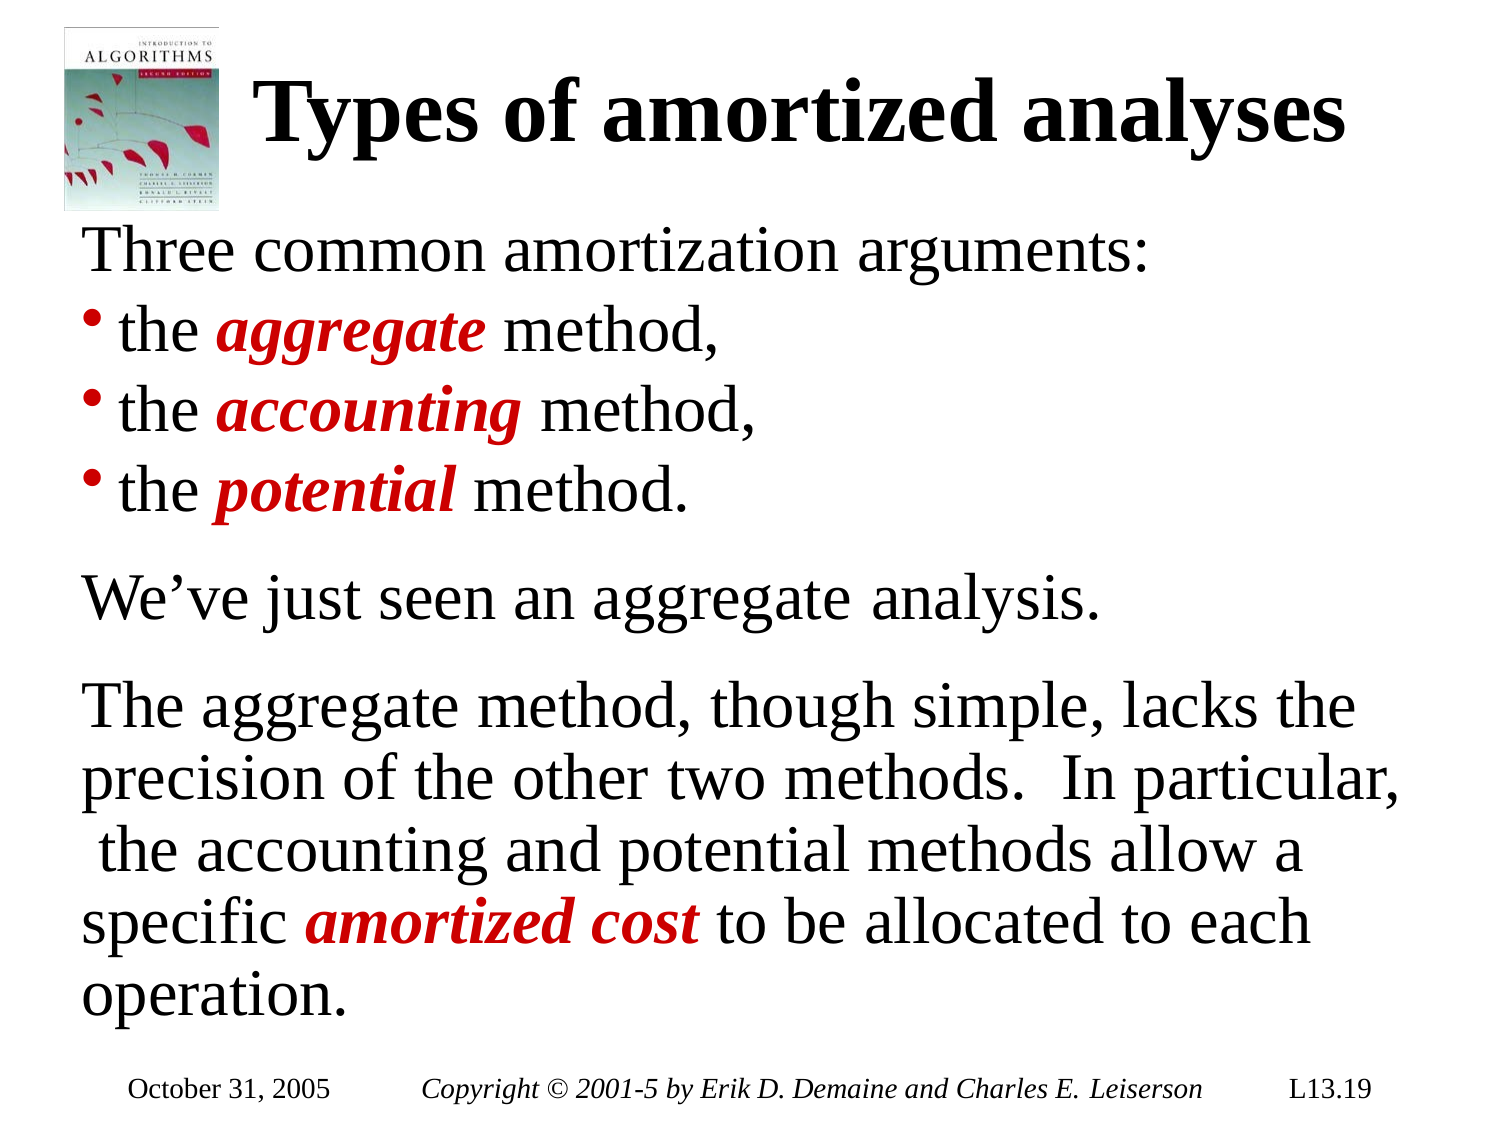

# Types of amortized analyses
Three common amortization arguments:
the aggregate method,
the accounting method,
the potential method.
We’ve just seen an aggregate analysis.
The aggregate method, though simple, lacks the  precision of the other two methods.	In particular,  the accounting and potential methods allow a  specific amortized cost to be allocated to each  operation.
October 31, 2005
Copyright © 2001-5 by Erik D. Demaine and Charles E. Leiserson
L13.19